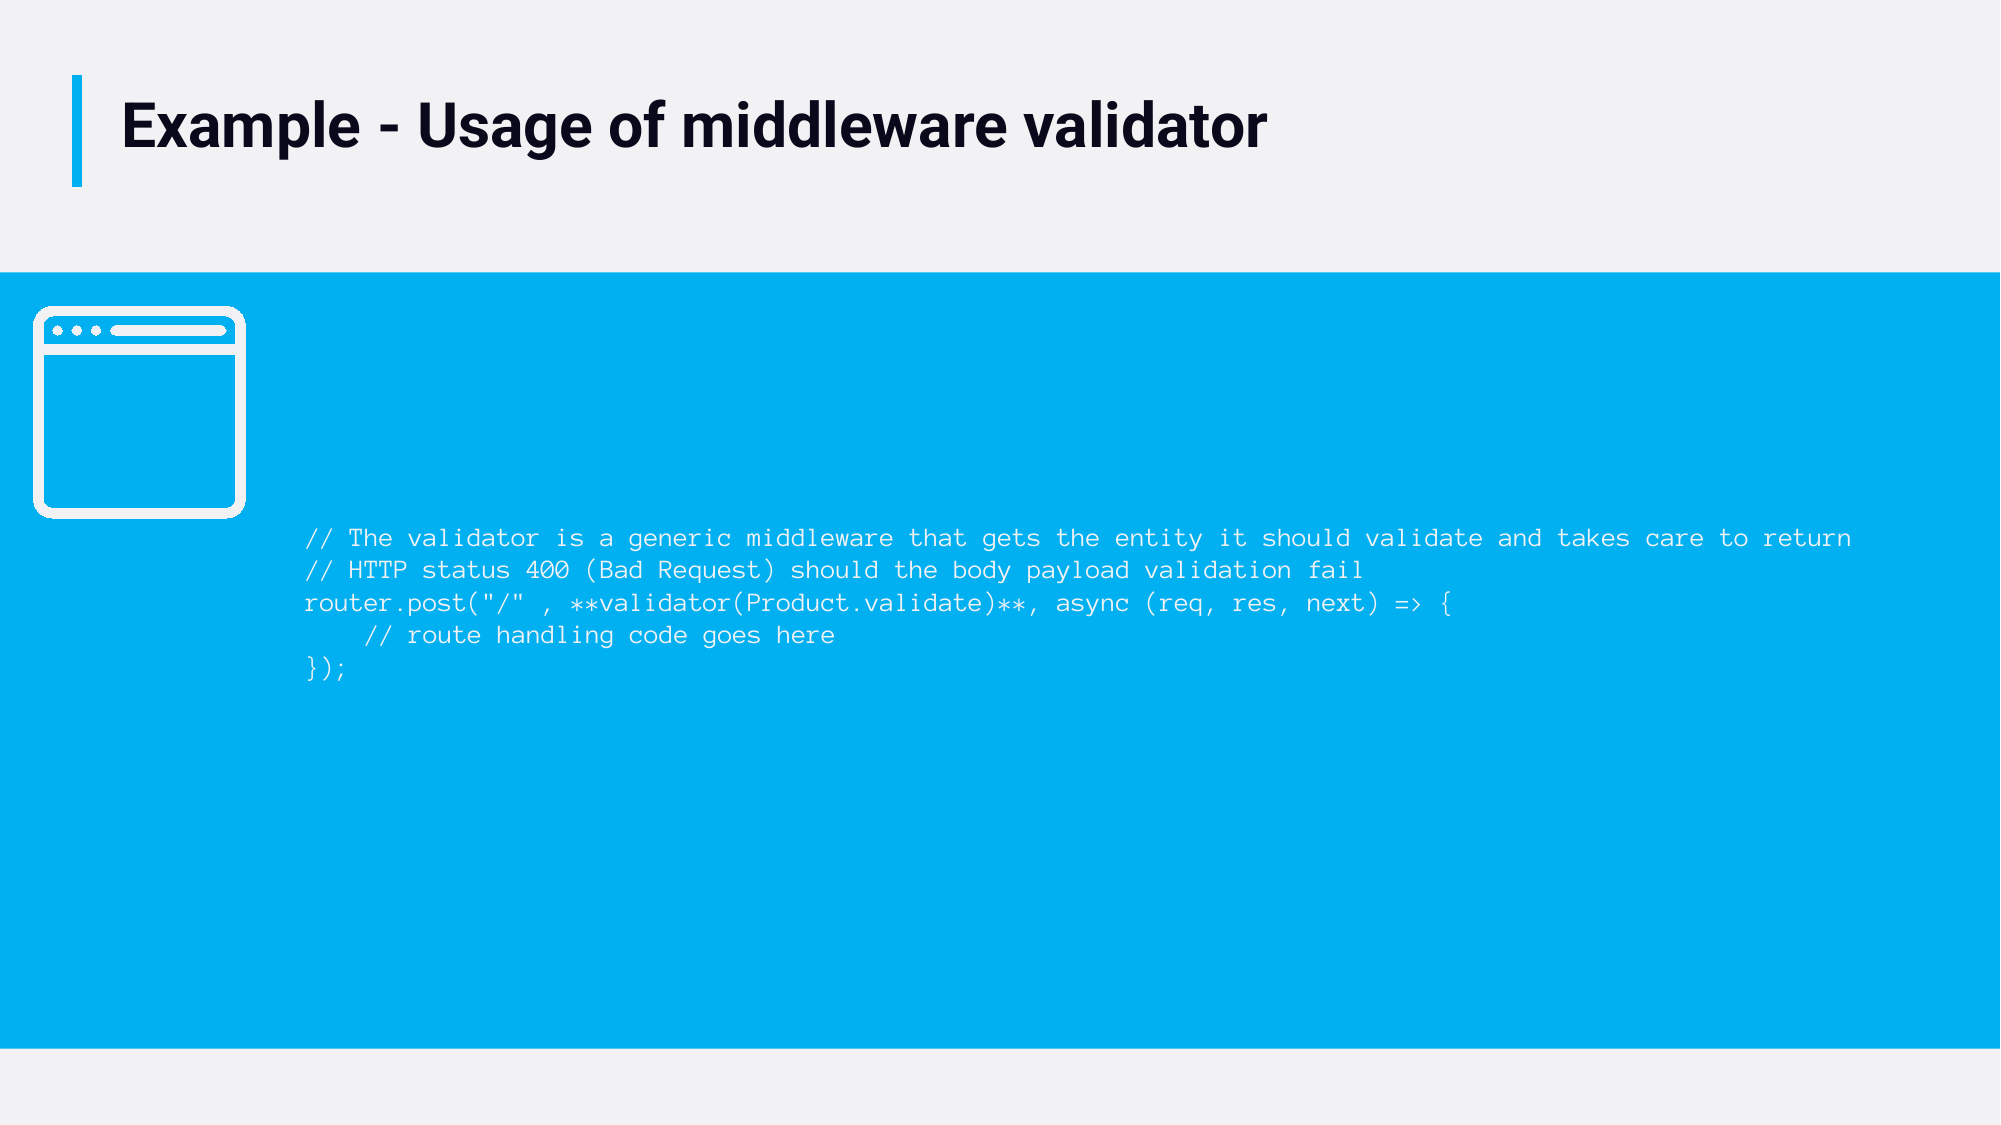

# Example - Usage of middleware validator

// The validator is a generic middleware that gets the entity it should validate and takes care to return
// HTTP status 400 (Bad Request) should the body payload validation fail
router.post("/" , **validator(Product.validate)**, async (req, res, next) => {
    // route handling code goes here
});